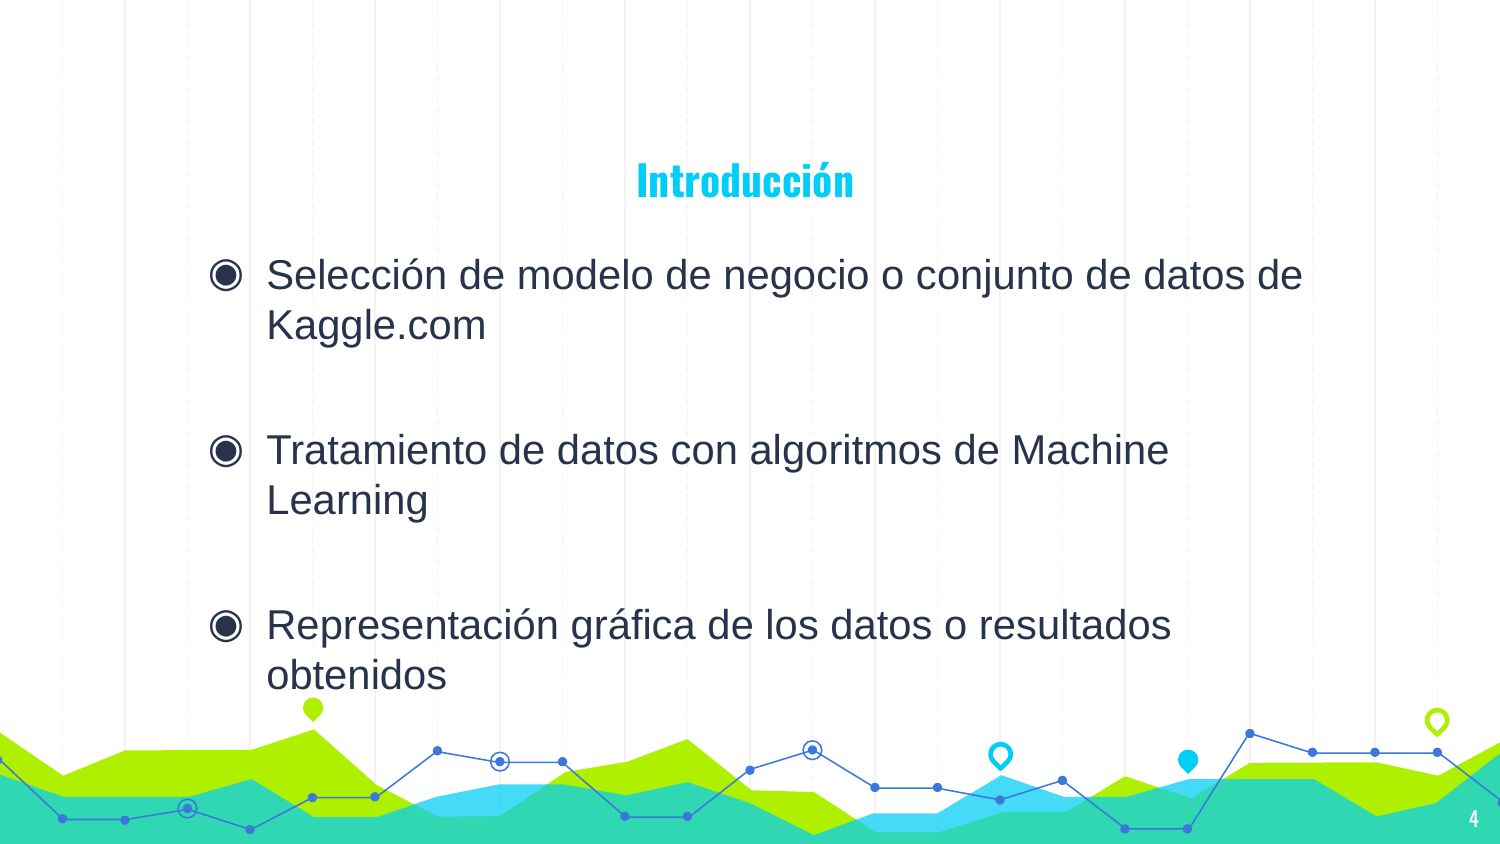

# Introducción
Selección de modelo de negocio o conjunto de datos de Kaggle.com

Tratamiento de datos con algoritmos de Machine Learning

Representación gráfica de los datos o resultados obtenidos

4